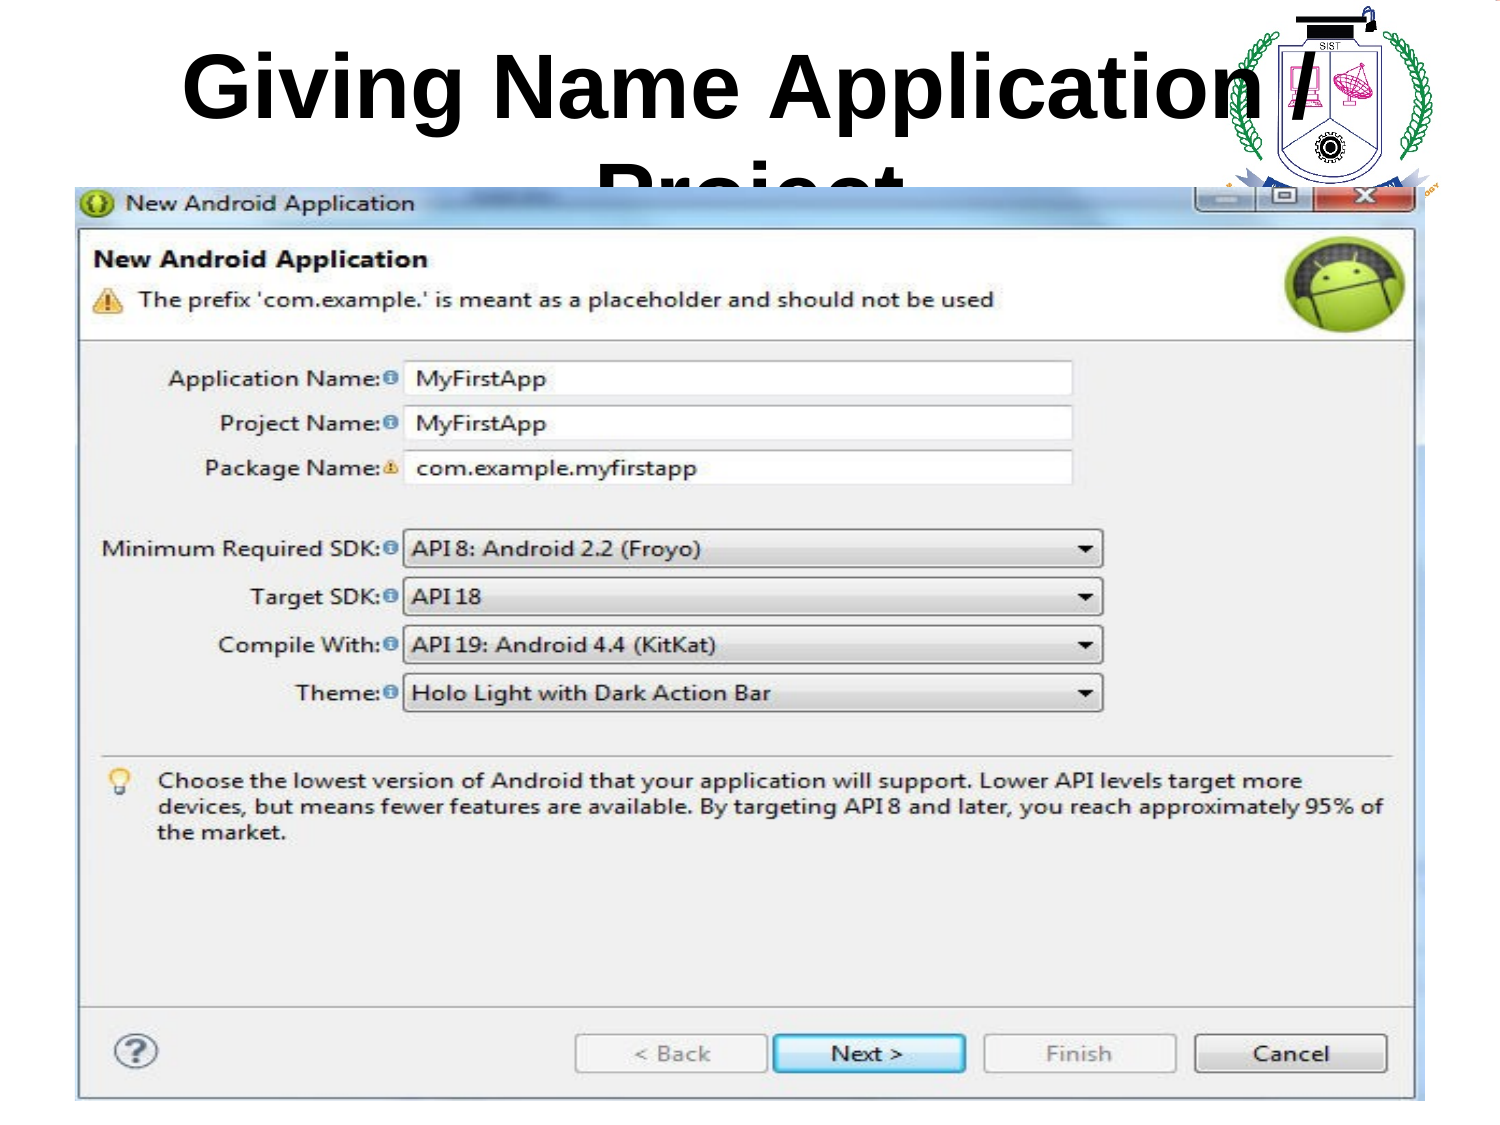

# Giving Name Application /
Project

194